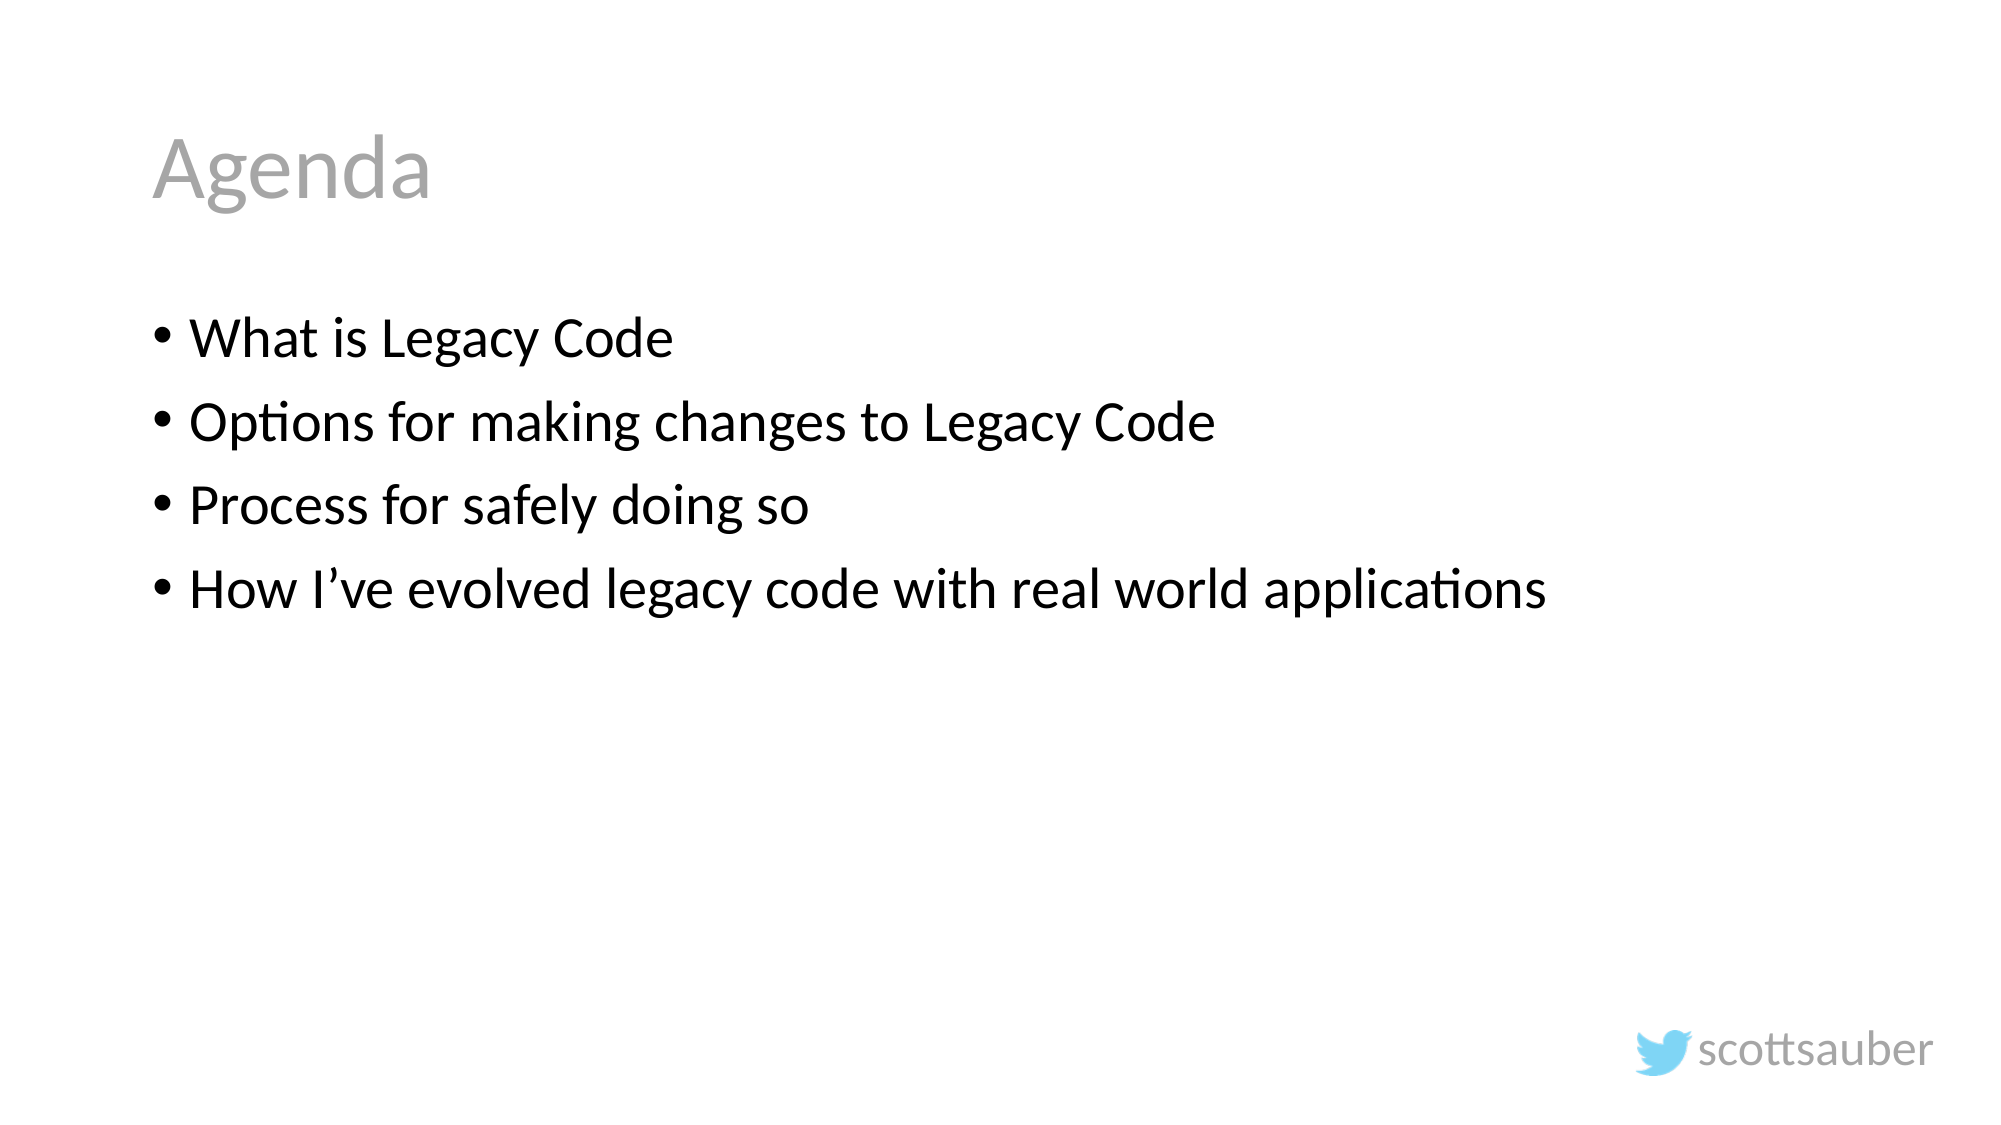

# Agenda
What is Legacy Code
Options for making changes to Legacy Code
Process for safely doing so
How I’ve evolved legacy code with real world applications
scottsauber